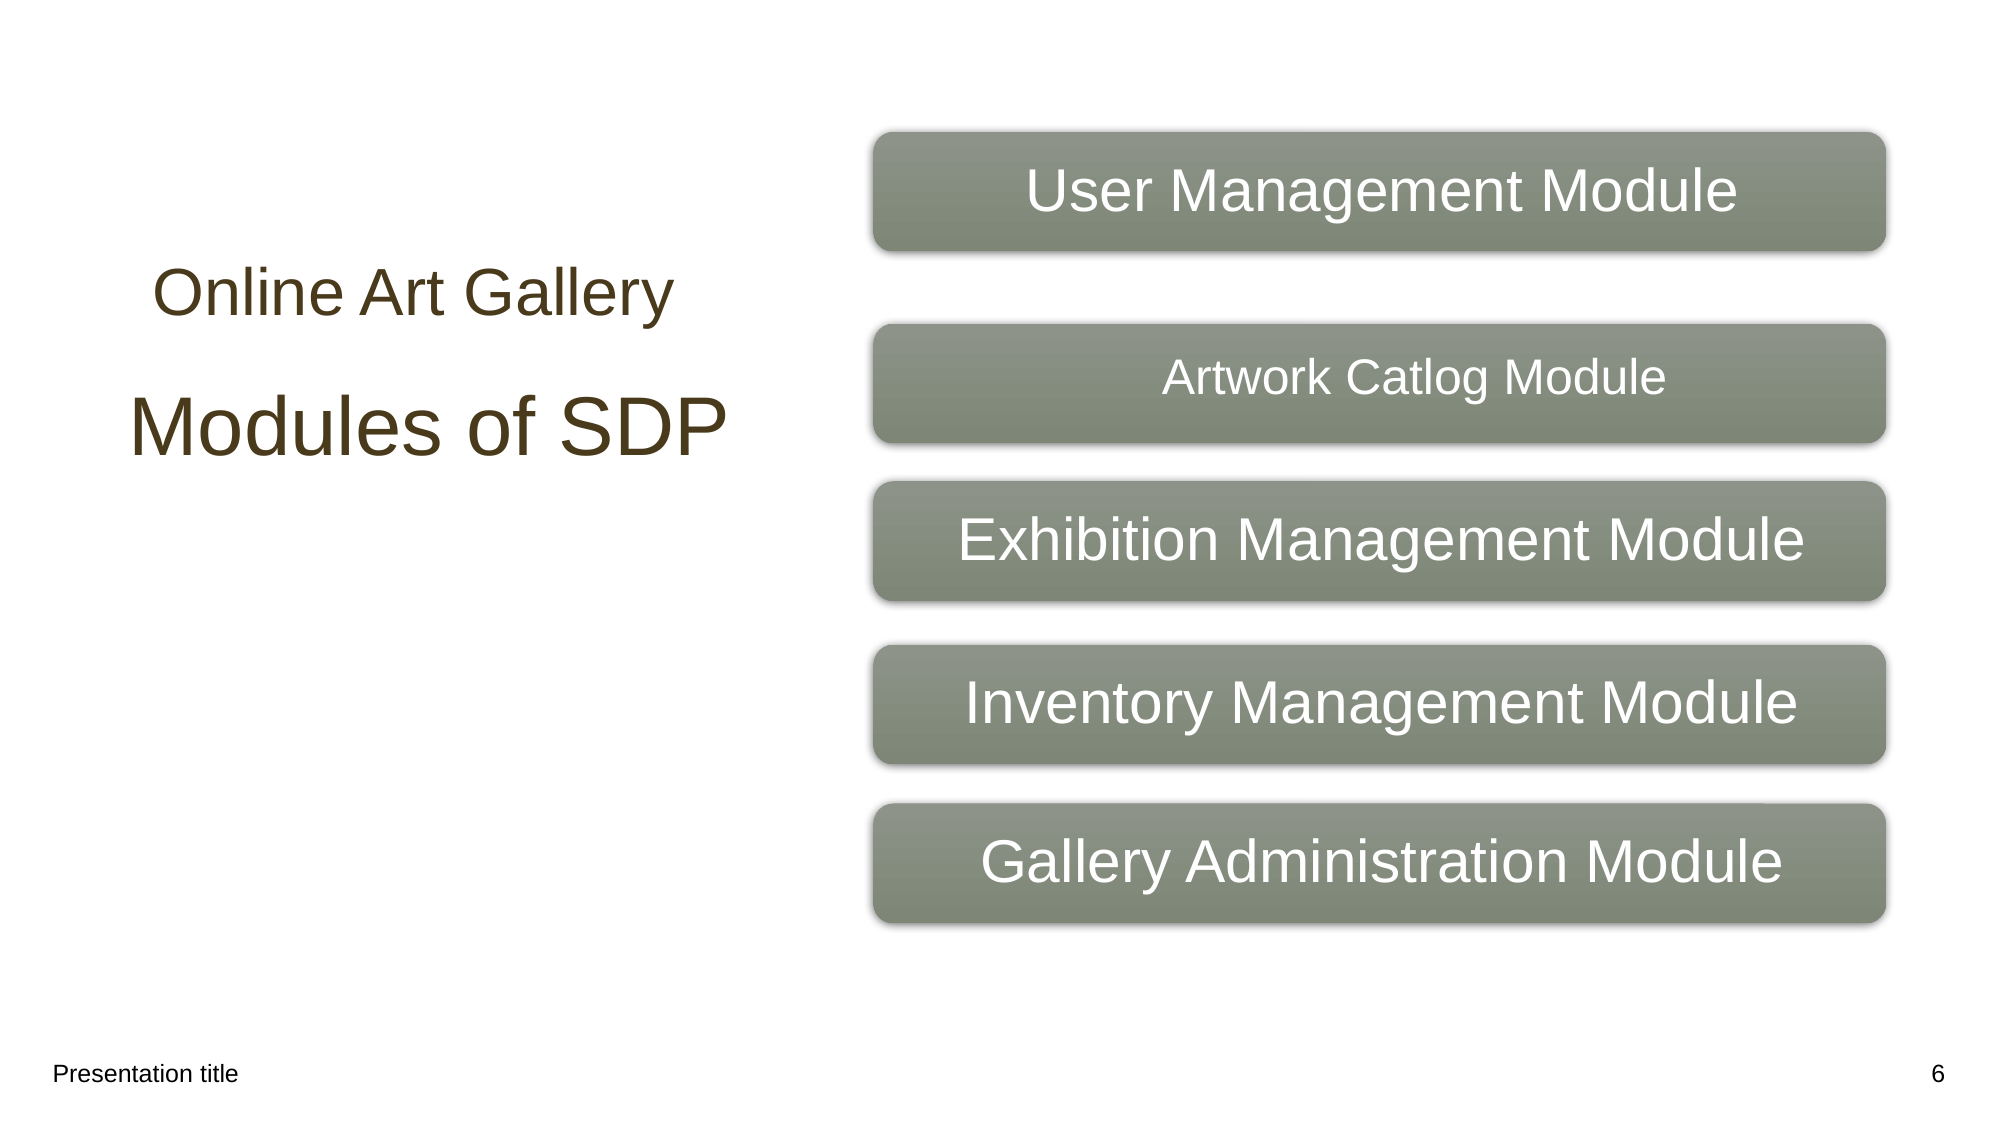

# Online Art Gallery
User Management Module

Exhibition Management Module
Inventory Management Module
Gallery Administration Module
      Artwork Catlog Module

Modules of SDP
Presentation title
6